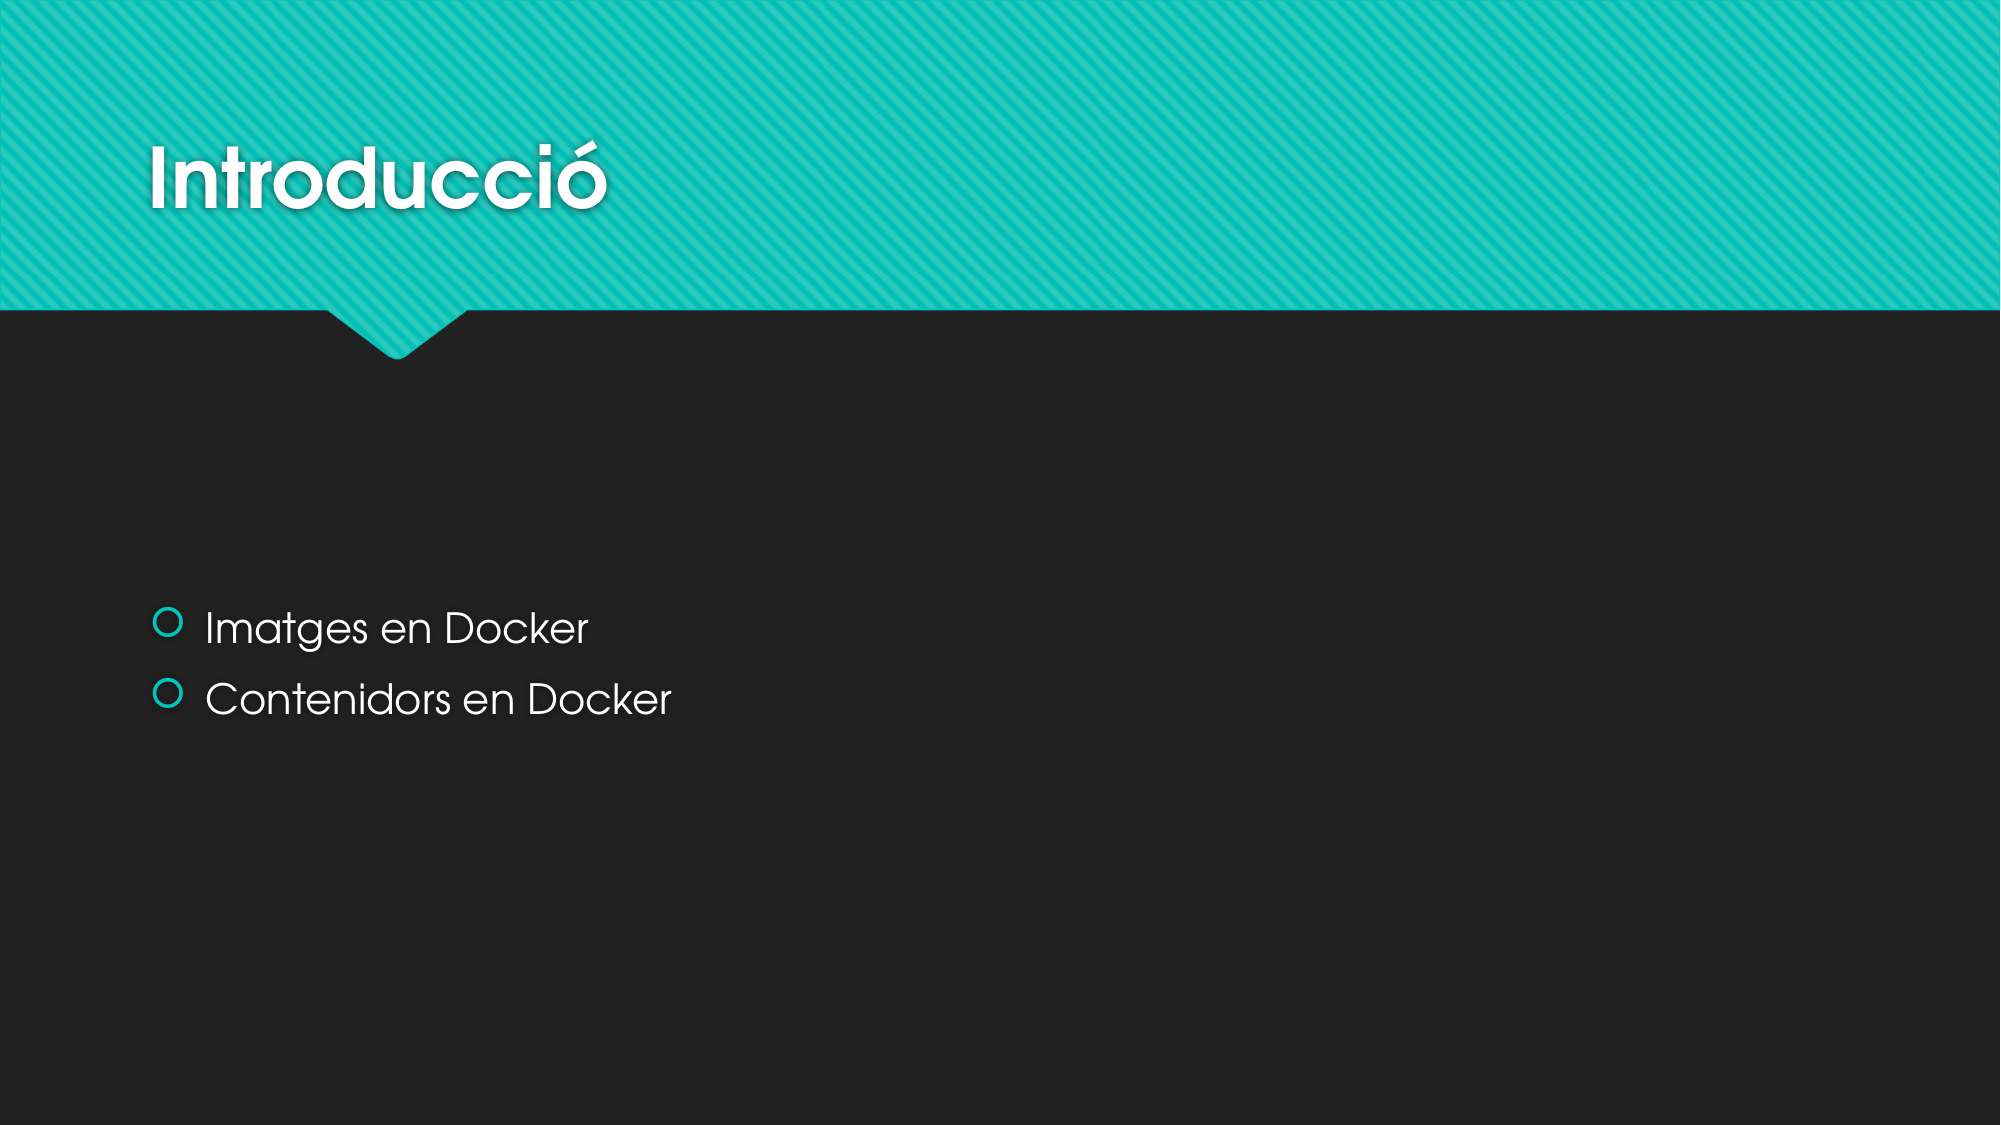

# Introducció
Imatges en Docker
Contenidors en Docker